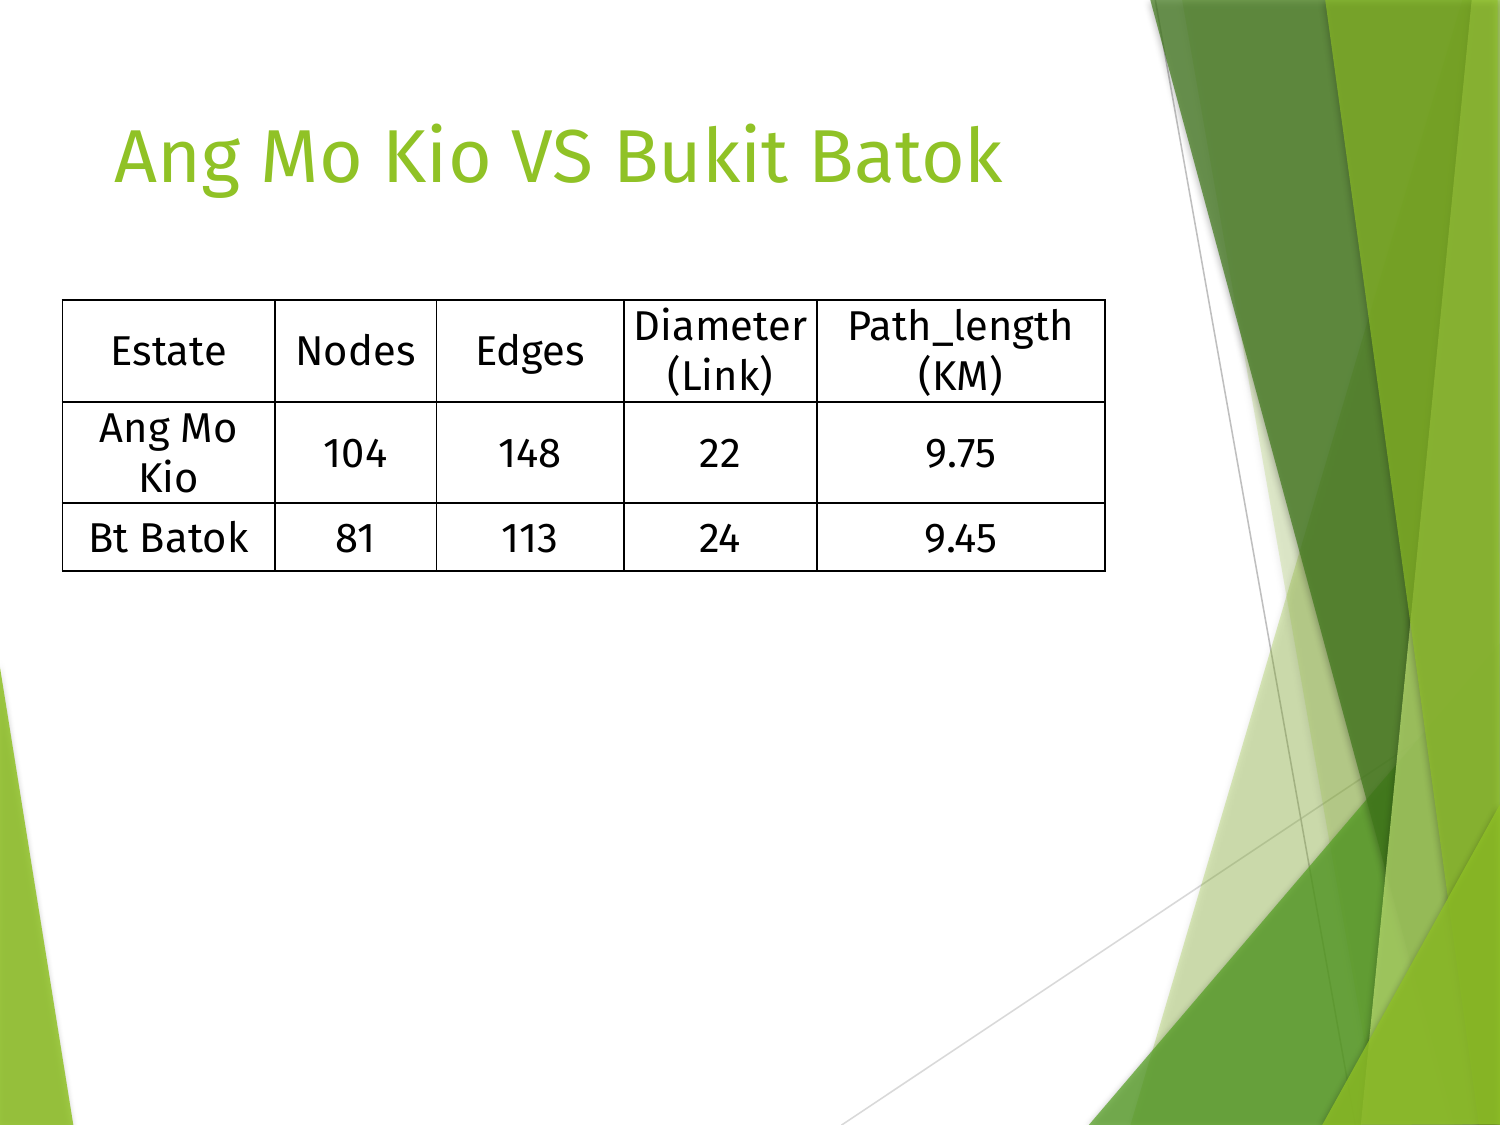

# Ang Mo Kio VS Bukit Batok
| Estate | Nodes | Edges | Diameter (Link) | Path\_length (KM) |
| --- | --- | --- | --- | --- |
| Ang Mo Kio | 104 | 148 | 22 | 9.75 |
| Bt Batok | 81 | 113 | 24 | 9.45 |